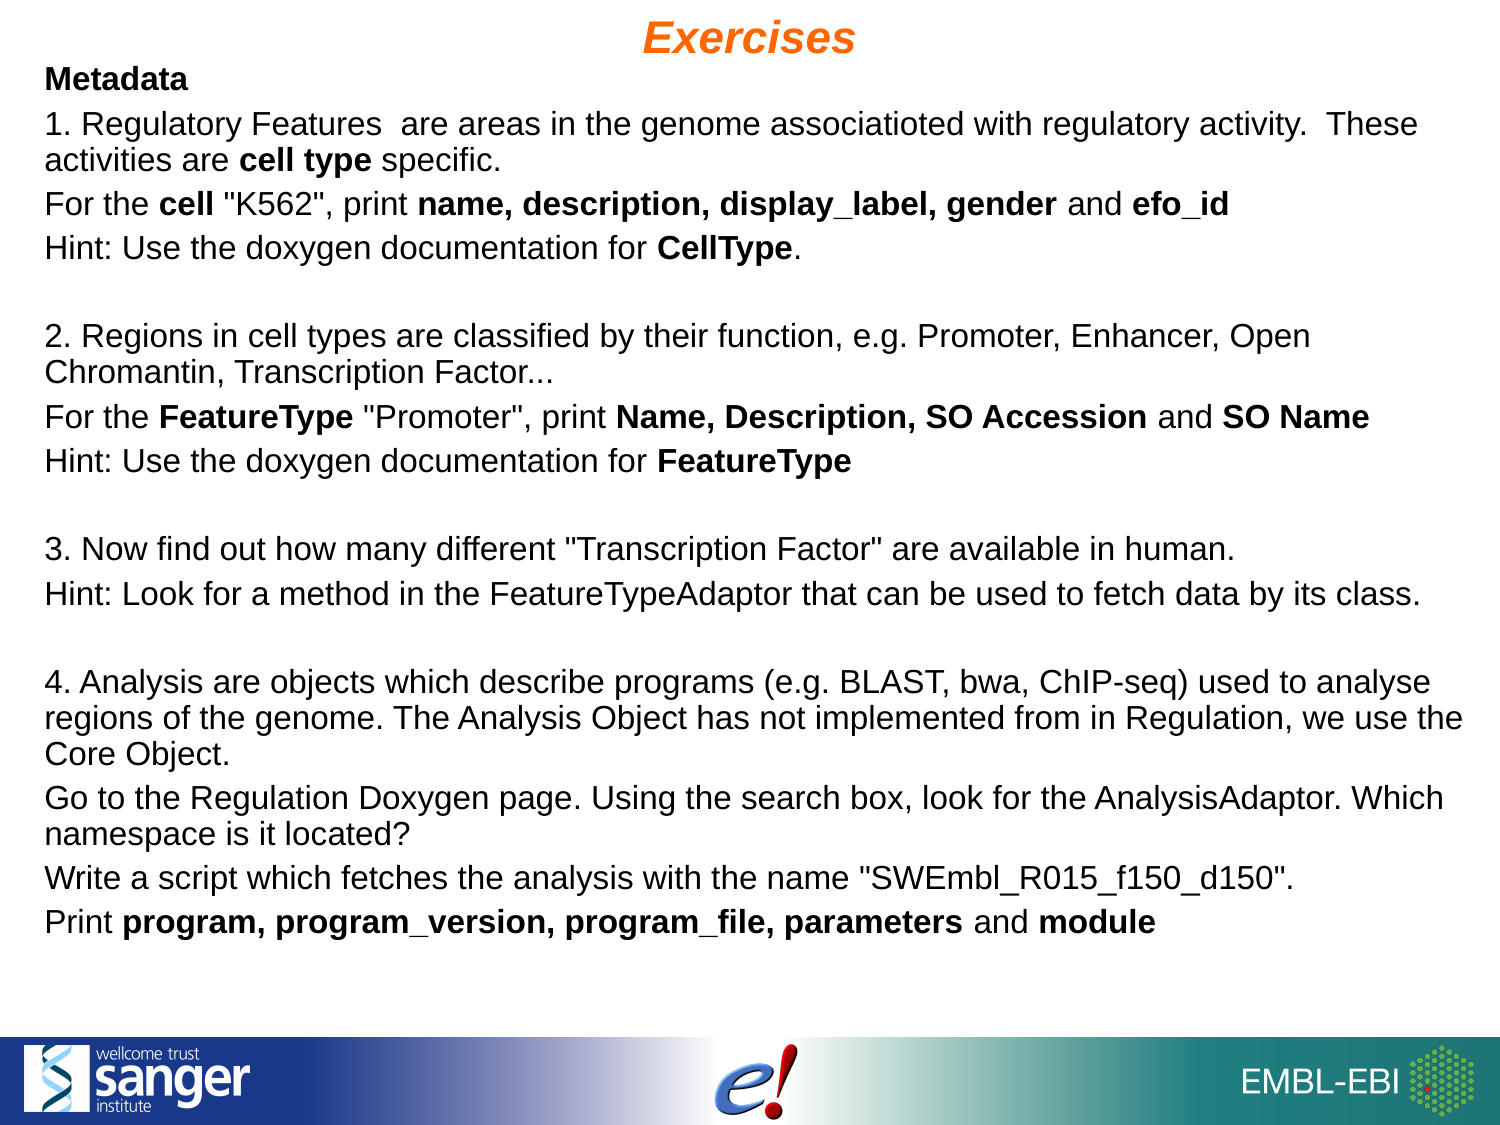

Exercises
Metadata
1. Regulatory Features  are areas in the genome associatioted with regulatory activity.  These activities are cell type specific.
For the cell "K562", print name, description, display_label, gender and efo_id
Hint: Use the doxygen documentation for CellType.

2. Regions in cell types are classified by their function, e.g. Promoter, Enhancer, Open Chromantin, Transcription Factor...
For the FeatureType "Promoter", print Name, Description, SO Accession and SO Name
Hint: Use the doxygen documentation for FeatureType

3. Now find out how many different "Transcription Factor" are available in human.
Hint: Look for a method in the FeatureTypeAdaptor that can be used to fetch data by its class.

4. Analysis are objects which describe programs (e.g. BLAST, bwa, ChIP-seq) used to analyse regions of the genome. The Analysis Object has not implemented from in Regulation, we use the Core Object.
Go to the Regulation Doxygen page. Using the search box, look for the AnalysisAdaptor. Which namespace is it located?
Write a script which fetches the analysis with the name "SWEmbl_R015_f150_d150".
Print program, program_version, program_file, parameters and module